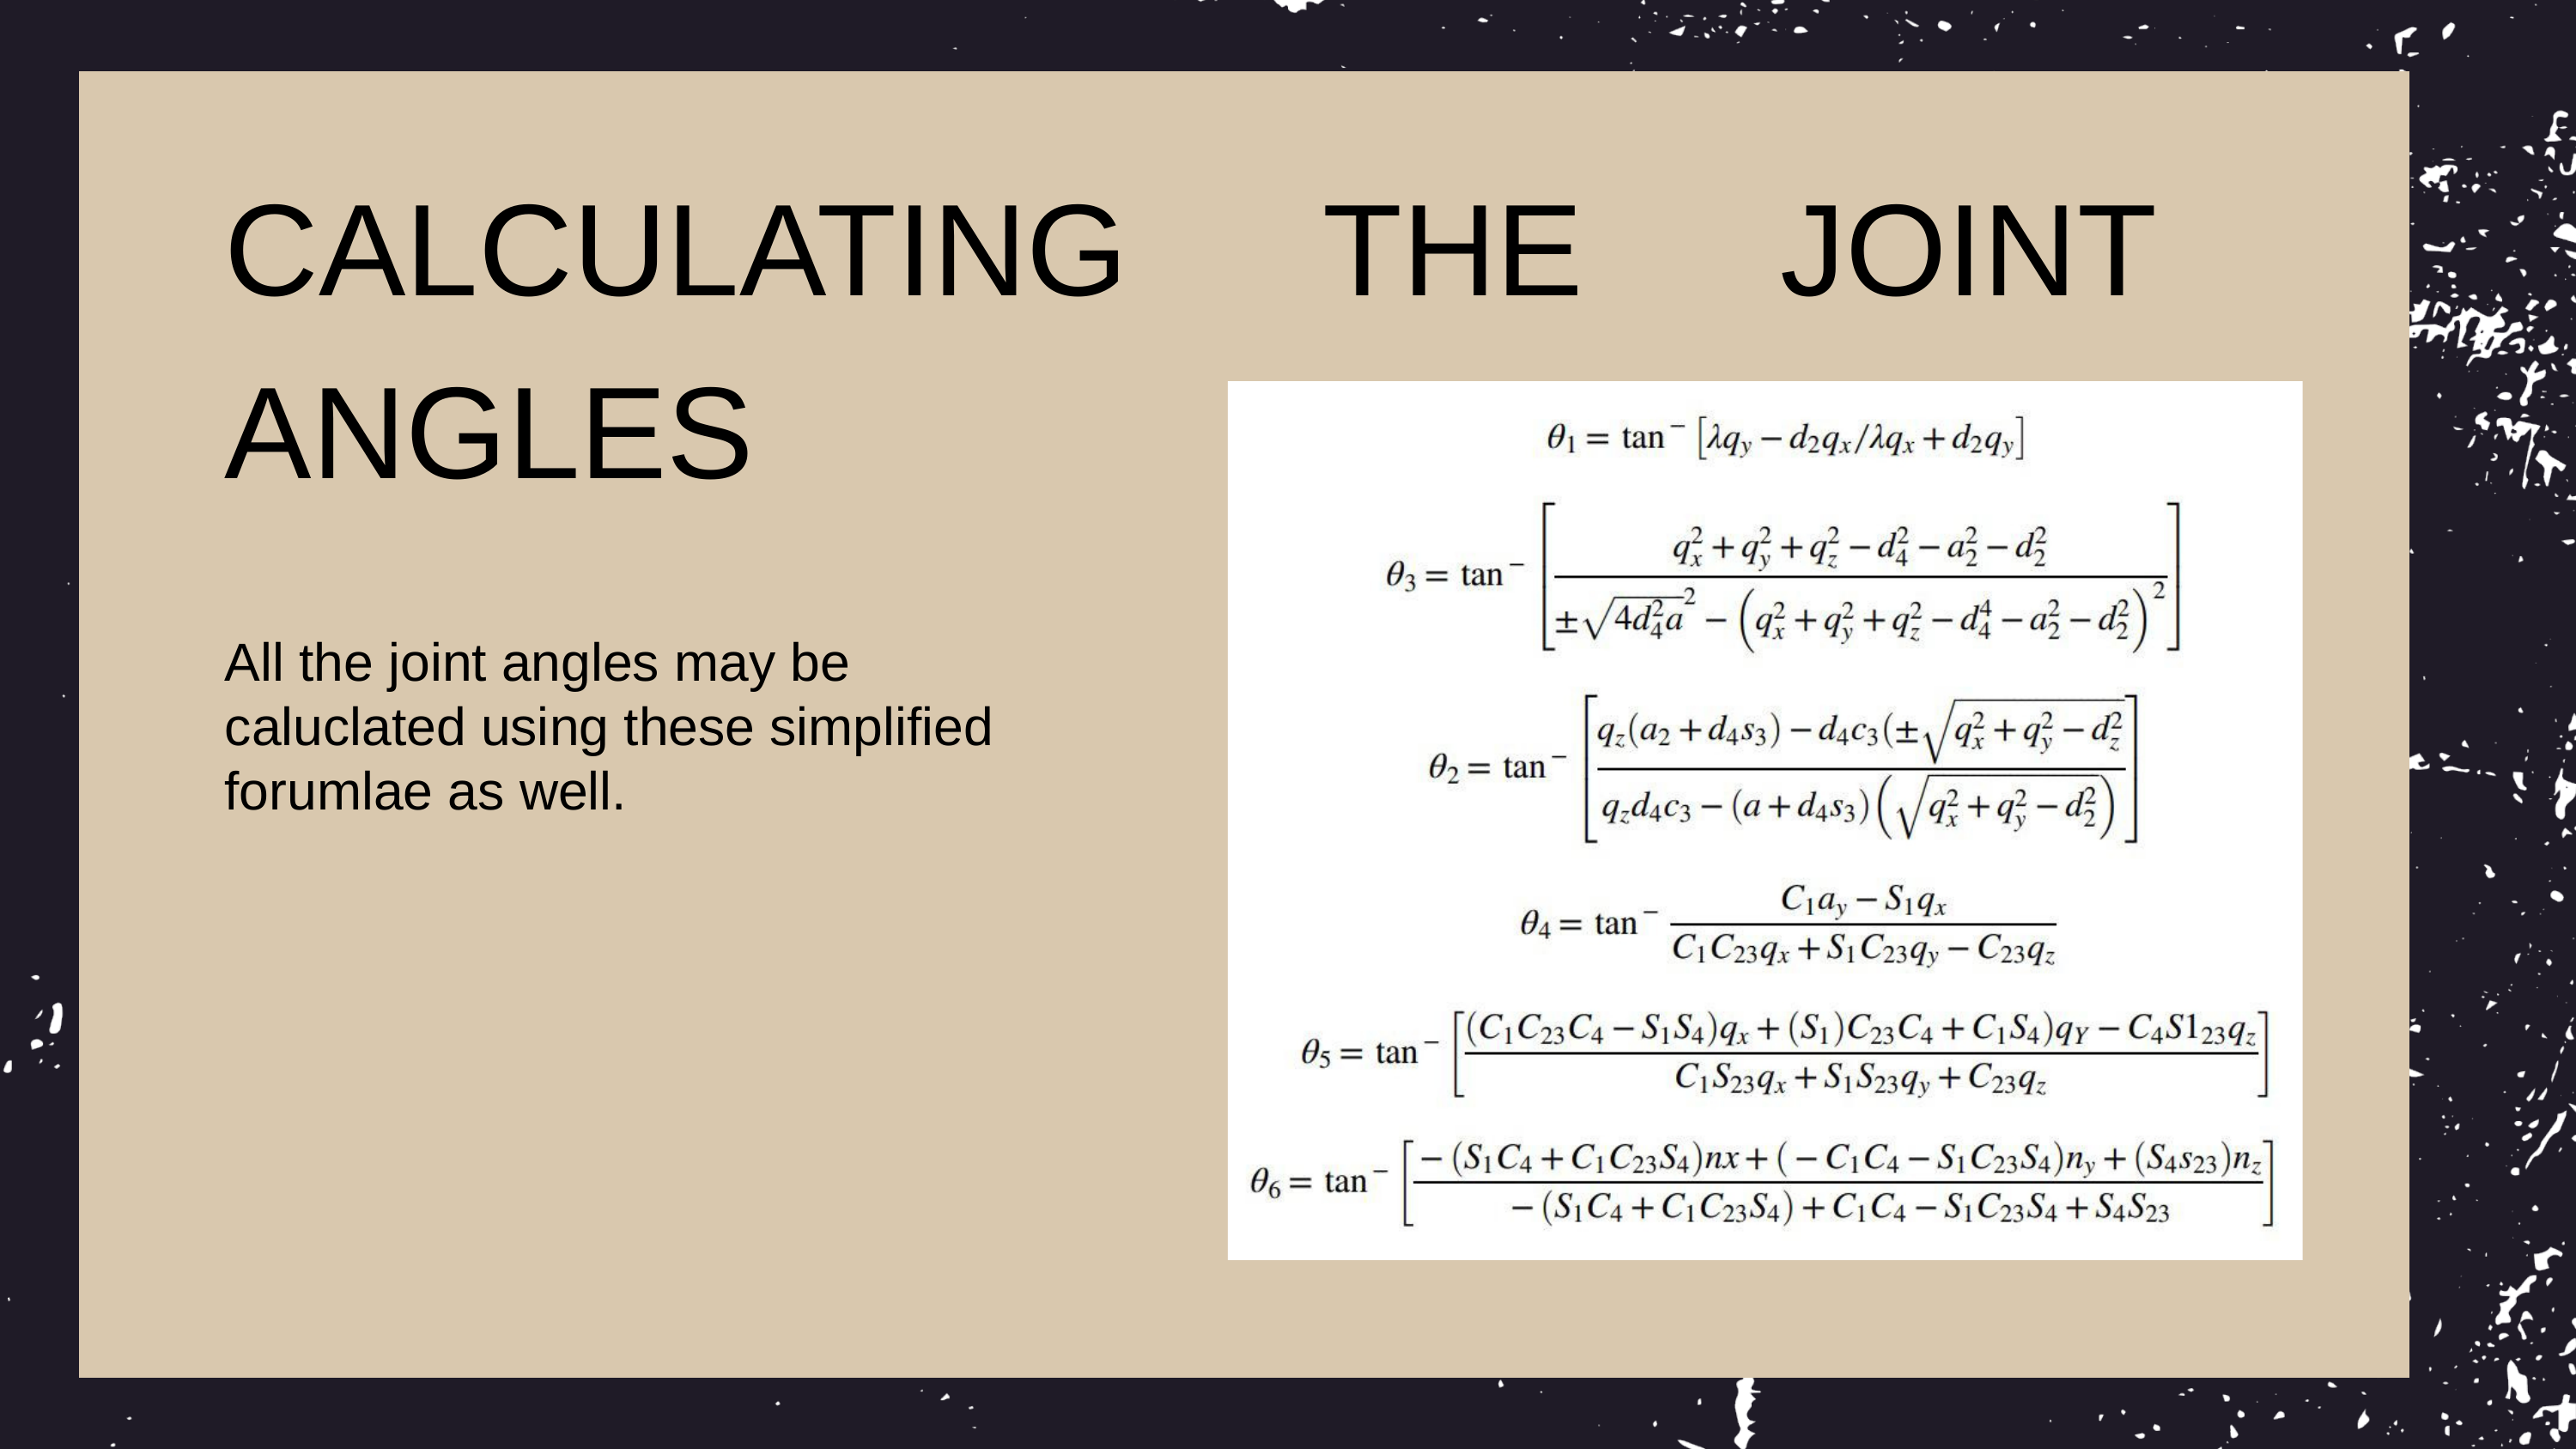

CALCULATING THE JOINT ANGLES

All the joint angles may be caluclated using these simplified forumlae as well.